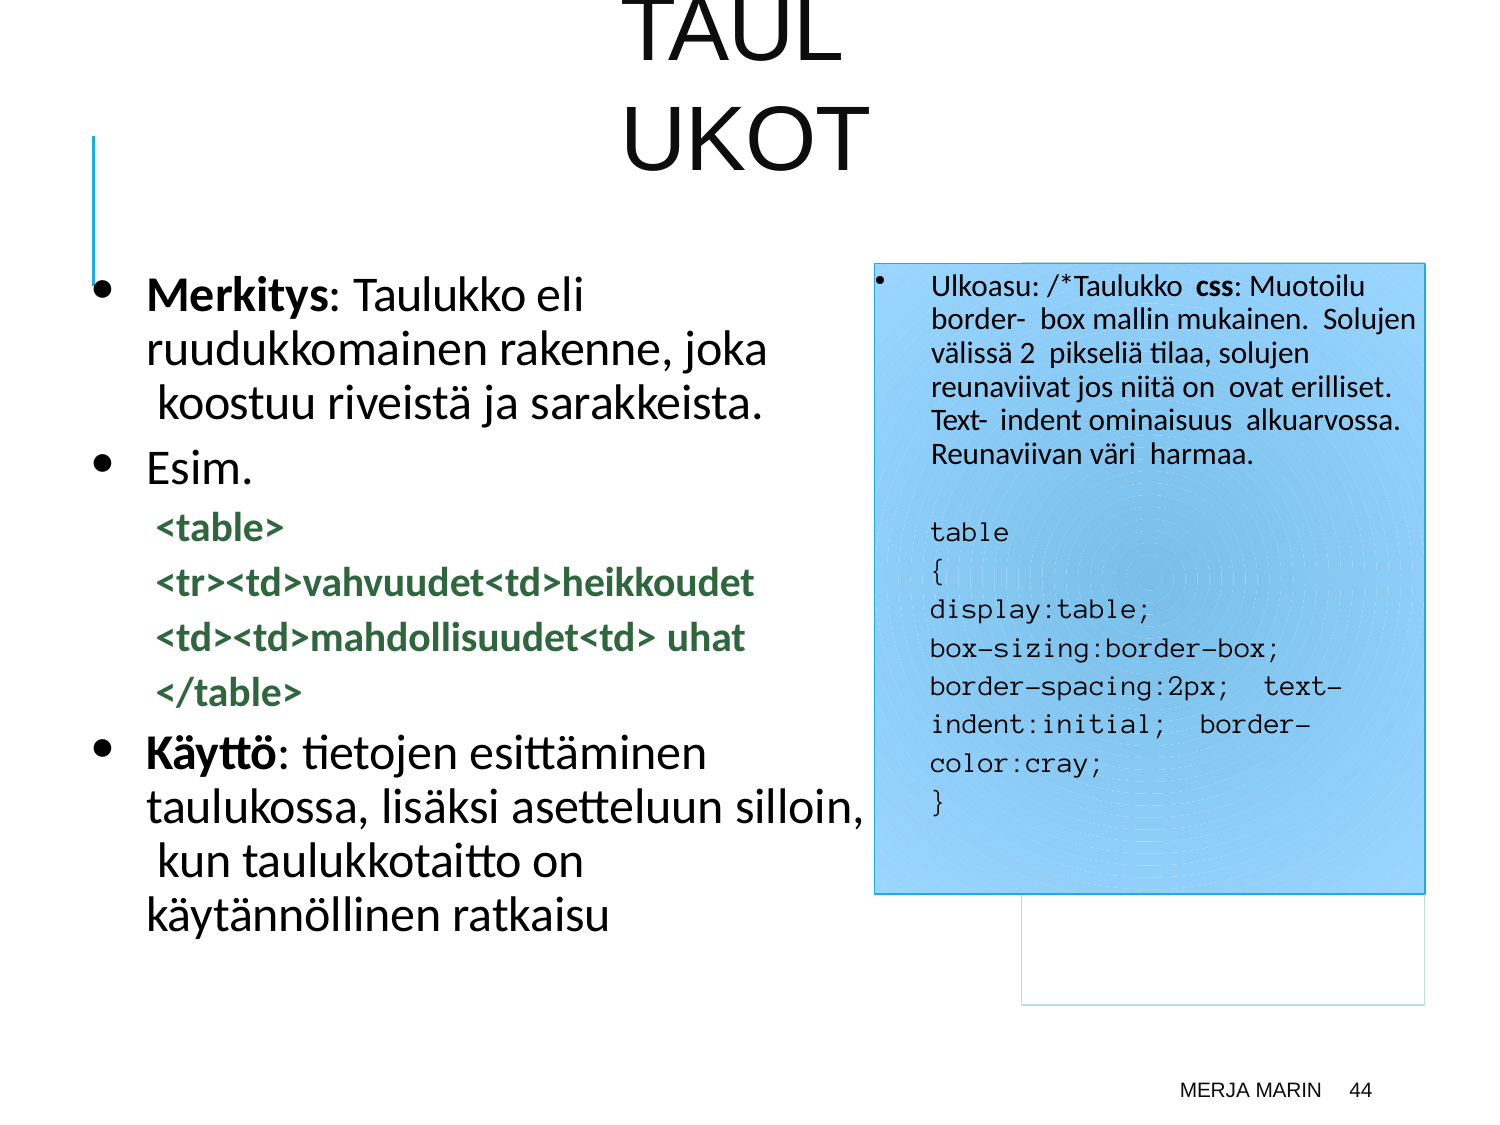

# Taulukot
Merkitys: Taulukko eli  ruudukkomainen rakenne, joka  koostuu riveistä ja sarakkeista.
Esim.
<table>
<tr><td>vahvuudet<td>heikkoudet
<td><td>mahdollisuudet<td> uhat
</table>
Käyttö: tietojen esittäminen  taulukossa, lisäksi asetteluun silloin,  kun taulukkotaitto on  käytännöllinen ratkaisu

Ulkoasu: /*Taulukko  css: Muotoilu border-  box mallin mukainen.  Solujen välissä 2  pikseliä tilaa, solujen  reunaviivat jos niitä on  ovat erilliset. Text-  indent ominaisuus  alkuarvossa.  Reunaviivan väri  harmaa.

table
{
display:table;
box-sizing:border-box;  border-spacing:2px;  text-indent:initial;  border-color:cray;
}

Merja Marin
44